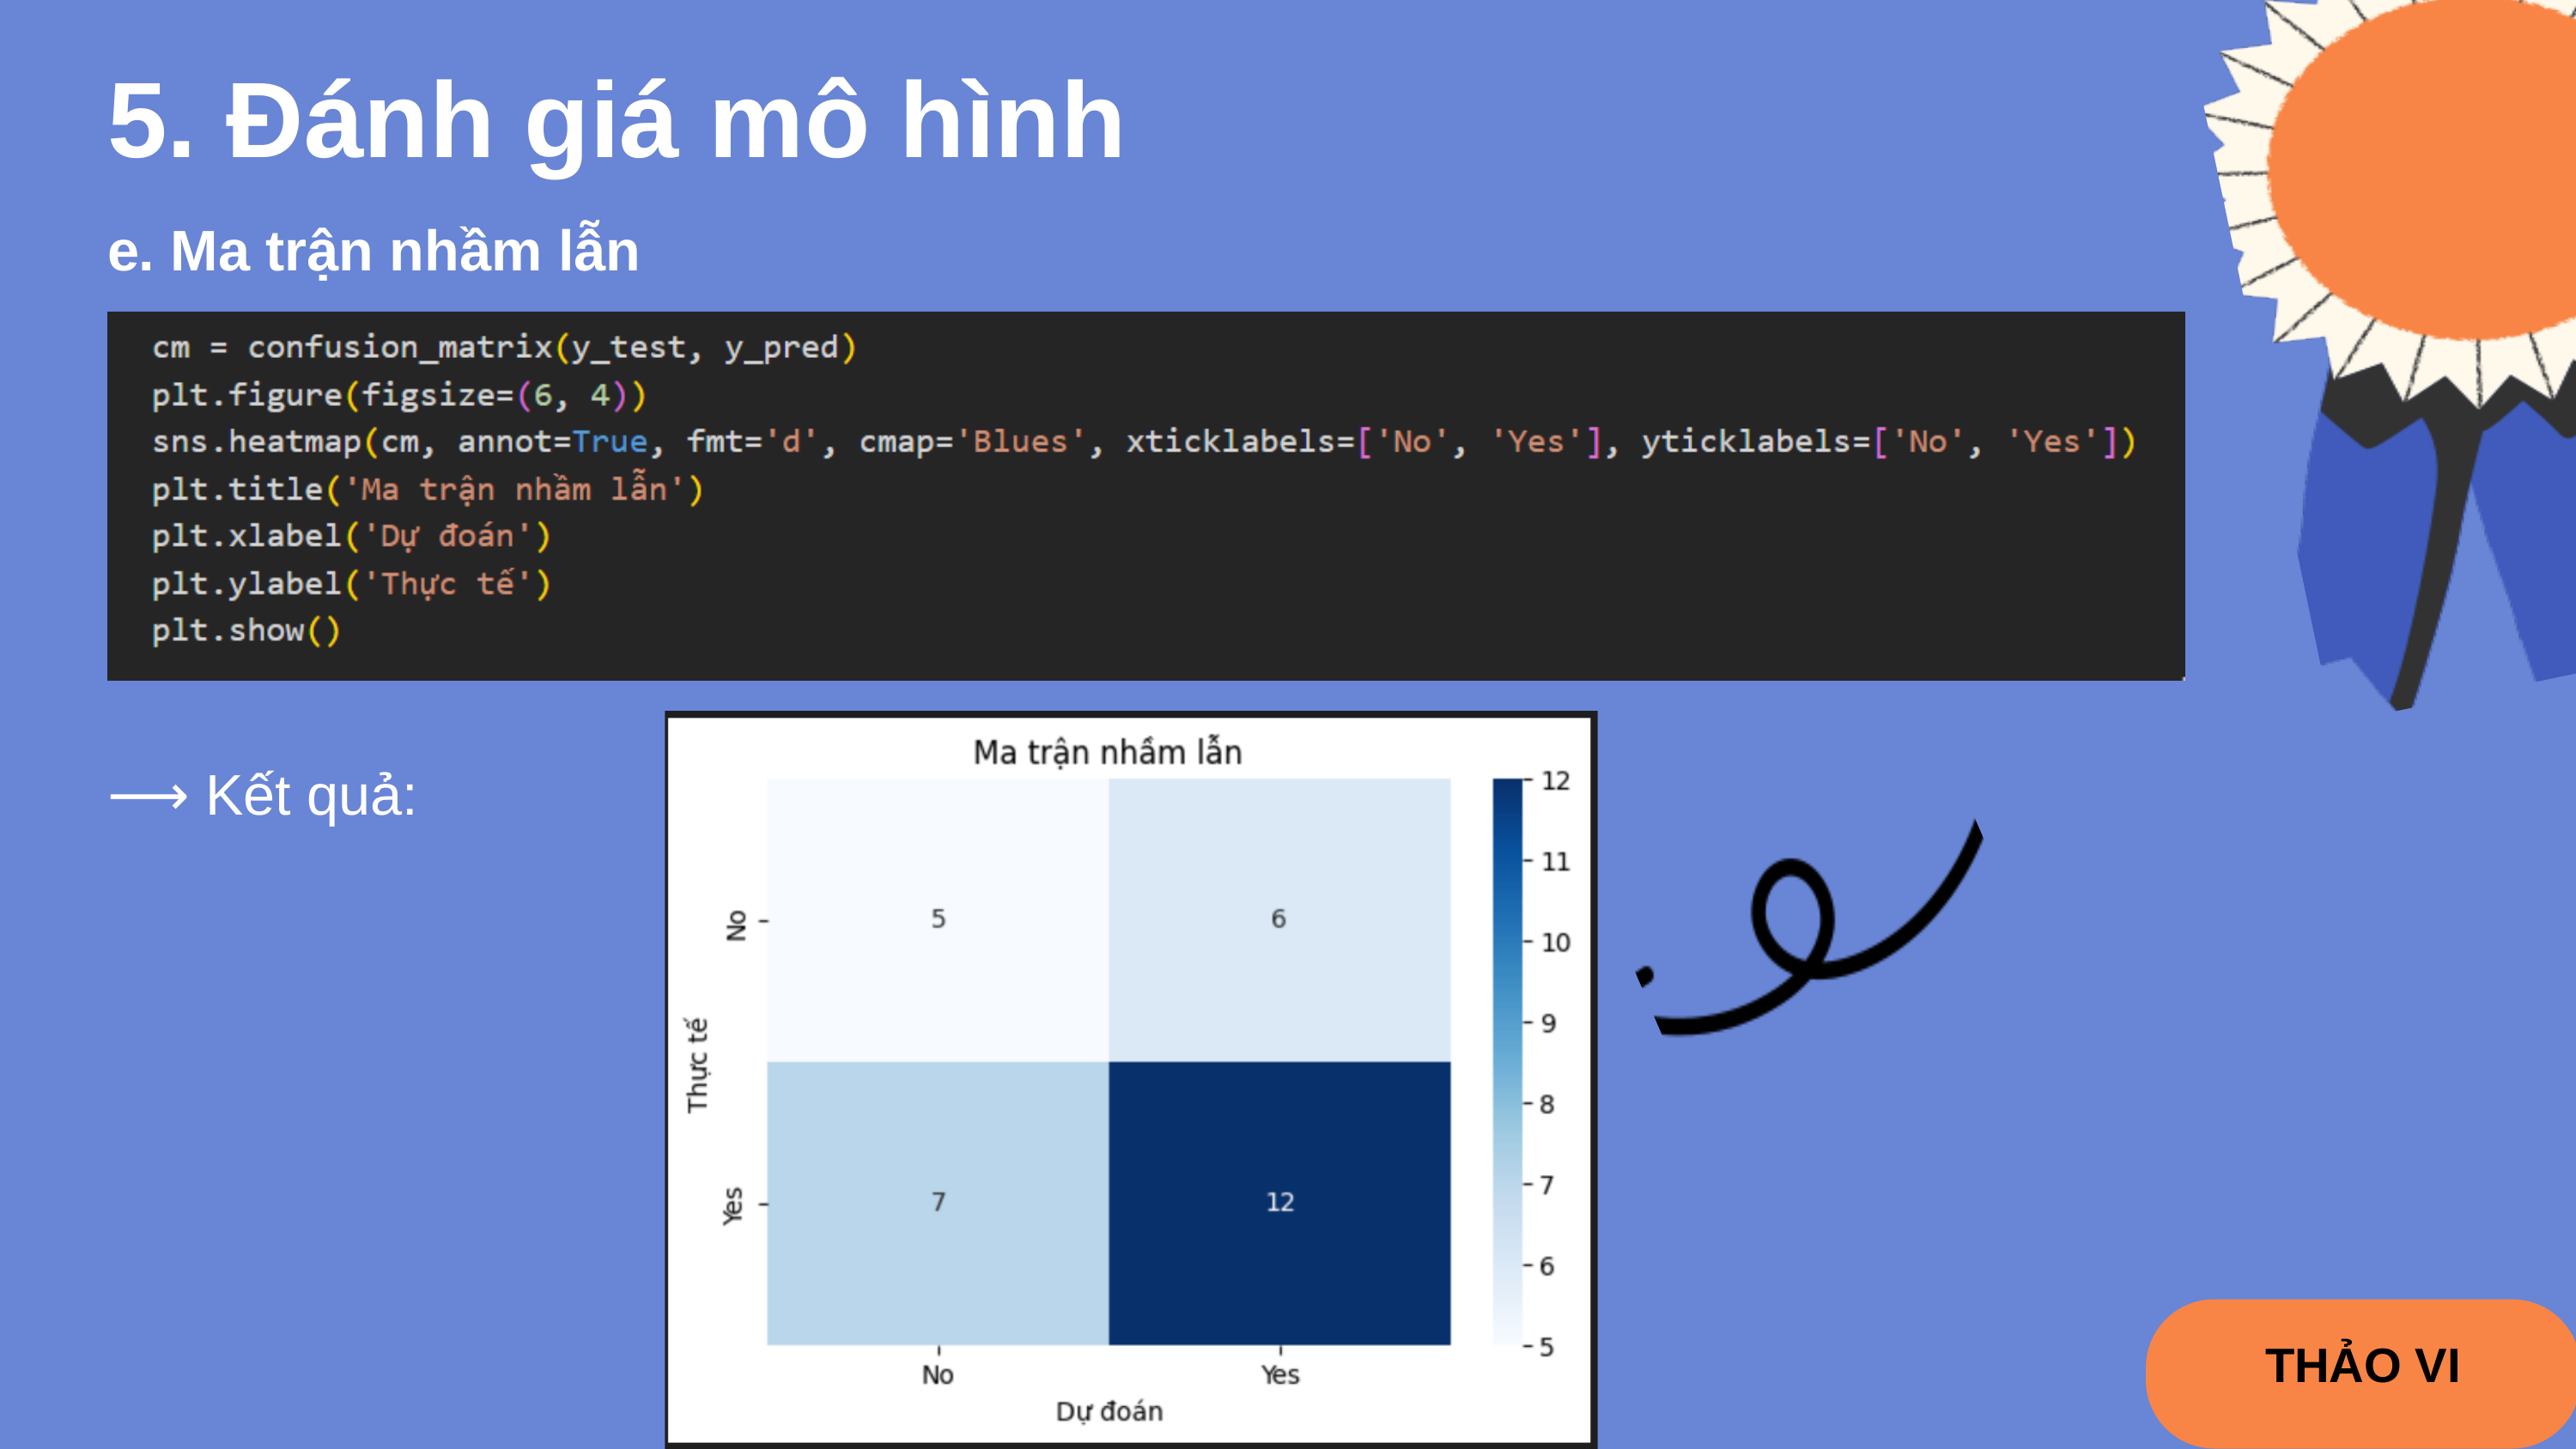

5. Đánh giá mô hình
e. Ma trận nhầm lẫn

⟶ Kết quả:

THẢO VI